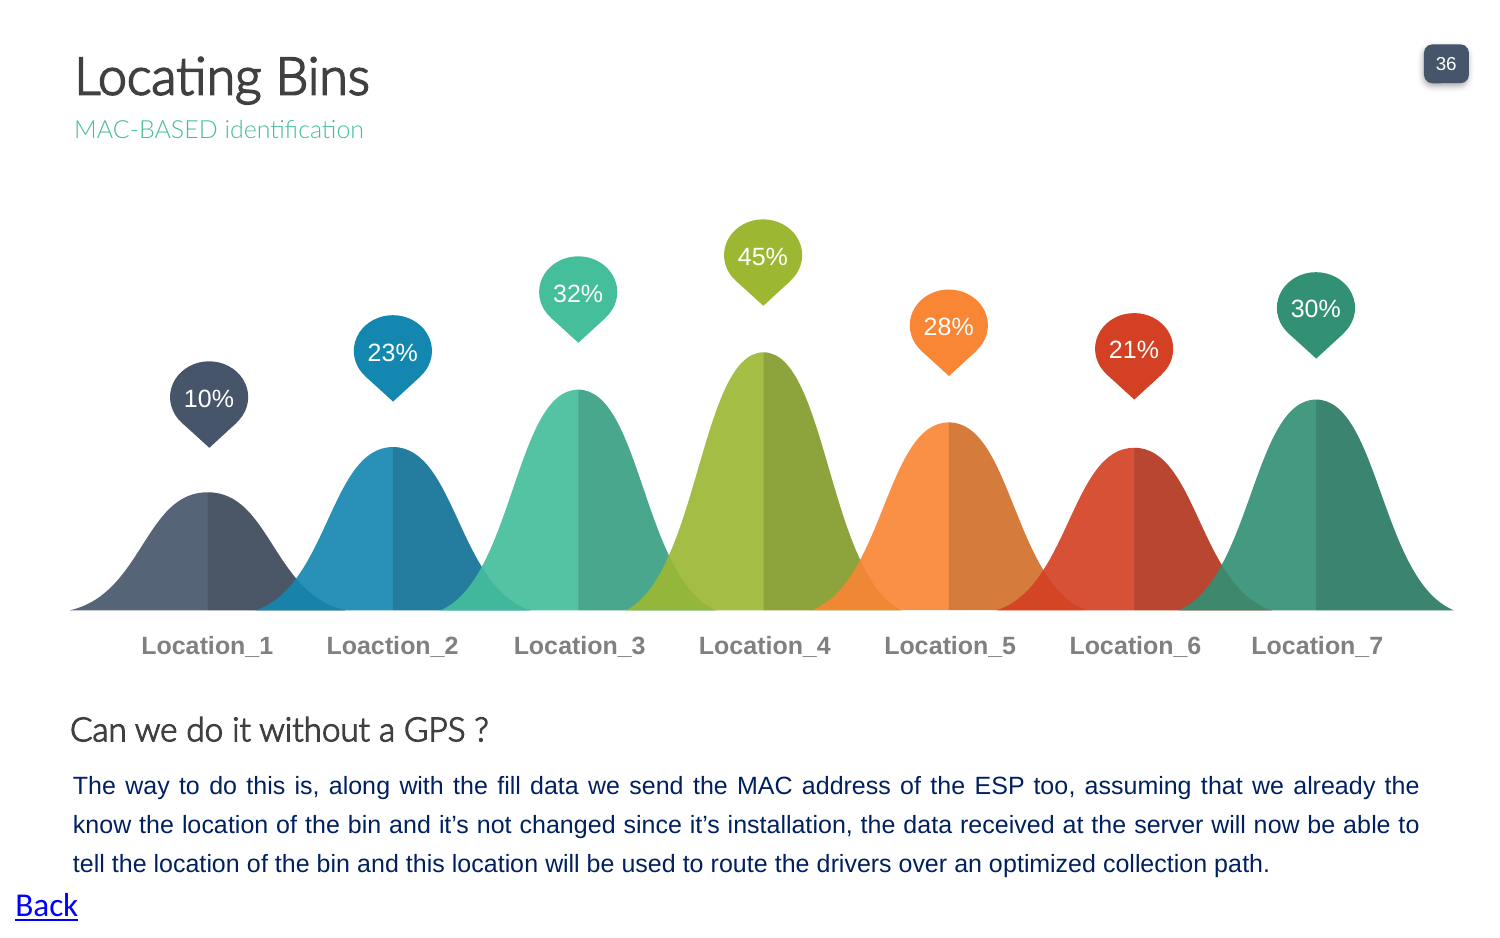

Locating Bins
MAC-BASED identification

45%

32%

30%

28%

21%

23%

10%

Location_1

Loaction_2
Location_3
Location_4
Location_5
Location_6
Location_7
Can we do it without a GPS ?
The way to do this is, along with the fill data we send the MAC address of the ESP too, assuming that we already the know the location of the bin and it’s not changed since it’s installation, the data received at the server will now be able to tell the location of the bin and this location will be used to route the drivers over an optimized collection path.
Back